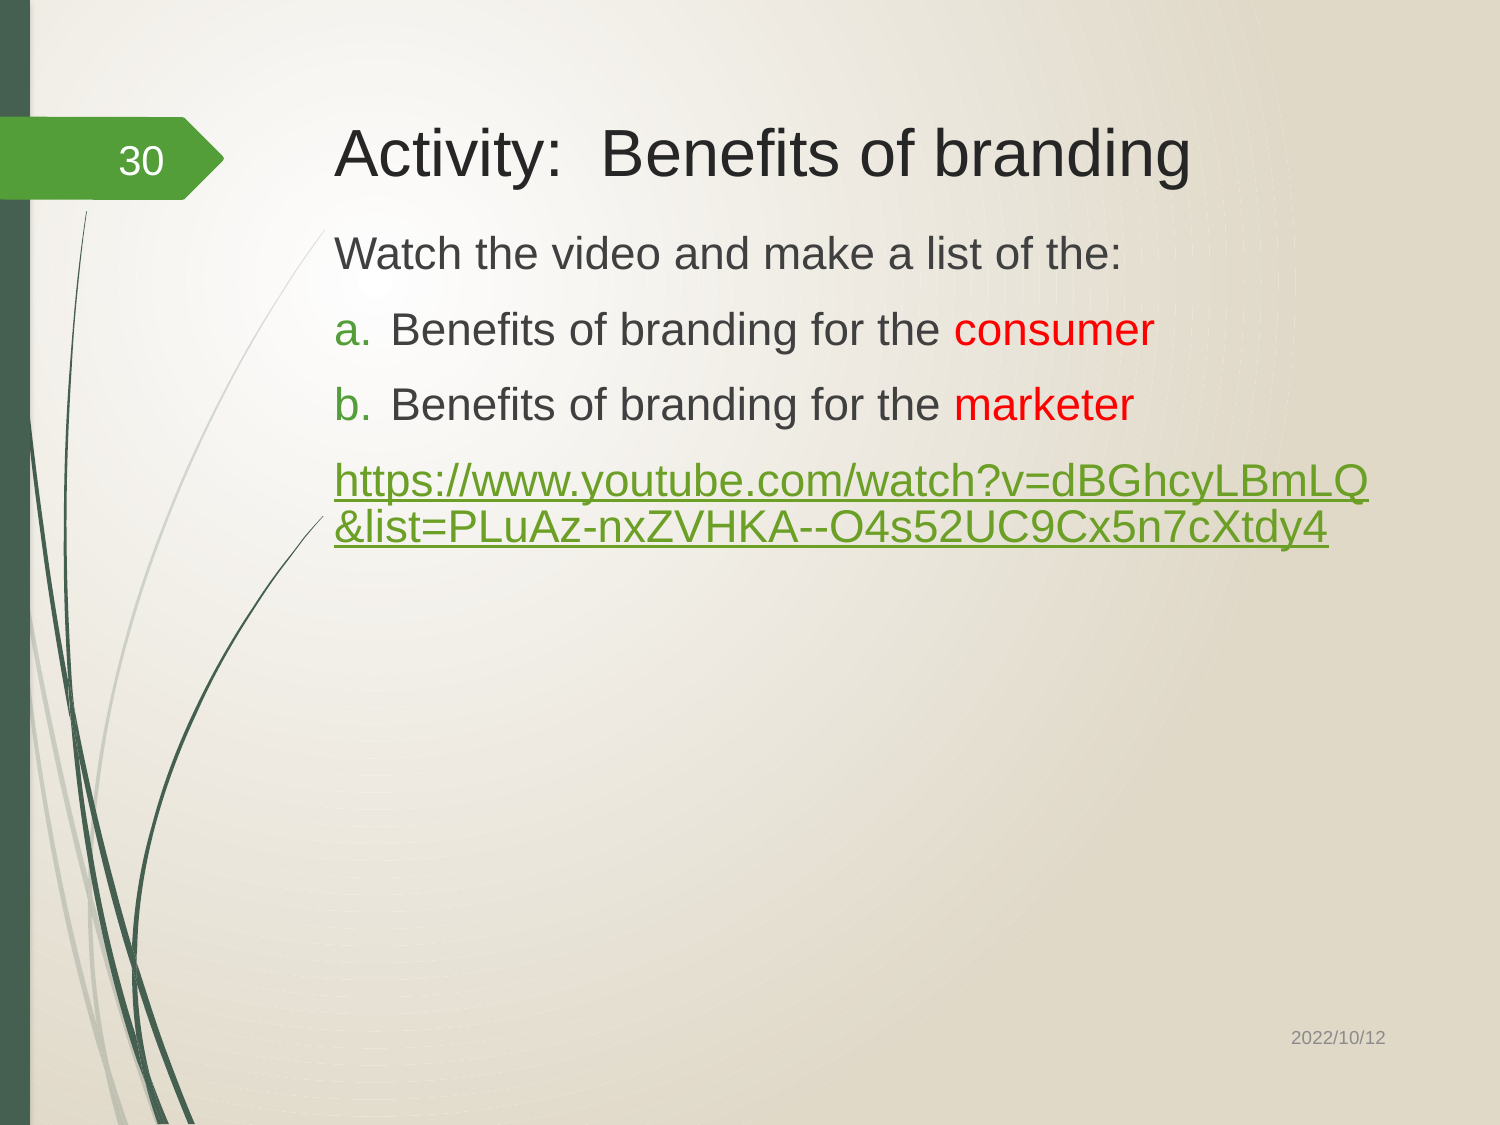

# Activity:  Benefits of branding
30
Watch the video and make a list of the:
Benefits of branding for the consumer
Benefits of branding for the marketer
https://www.youtube.com/watch?v=dBGhcyLBmLQ&list=PLuAz-nxZVHKA--O4s52UC9Cx5n7cXtdy4

2022/10/12